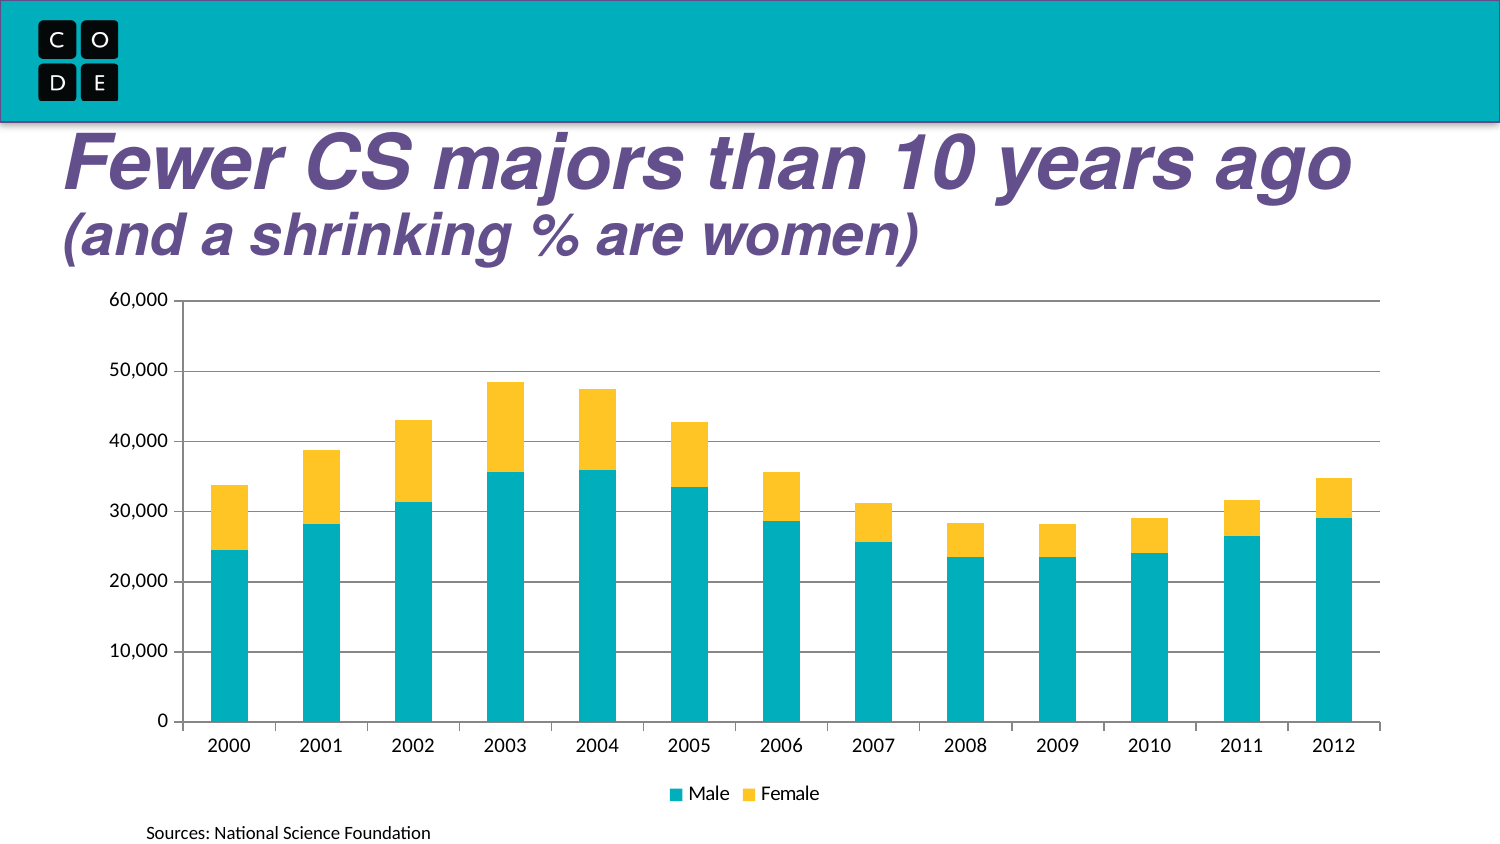

# Fewer CS majors than 10 years ago (and a shrinking % are women)

### Chart

| Category | Male | Female |
|---|---|---|
| 2000.0 | 24548.0 | 9268.0 |
| 2001.0 | 28267.0 | 10461.0 |
| 2002.0 | 31447.0 | 11590.0 |
| 2003.0 | 35619.0 | 12831.0 |
| 2004.0 | 35926.0 | 11601.0 |
| 2005.0 | 33464.0 | 9251.0 |
| 2006.0 | 28621.0 | 6992.0 |
| 2007.0 | 25737.0 | 5570.0 |
| 2008.0 | 23599.0 | 4753.0 |
| 2009.0 | 23508.0 | 4733.0 |
| 2010.0 | 24070.0 | 4972.0 |
| 2011.0 | 26510.0 | 5123.0 |
| 2012.0 | 29073.0 | 5775.0 |
Sources: National Science Foundation